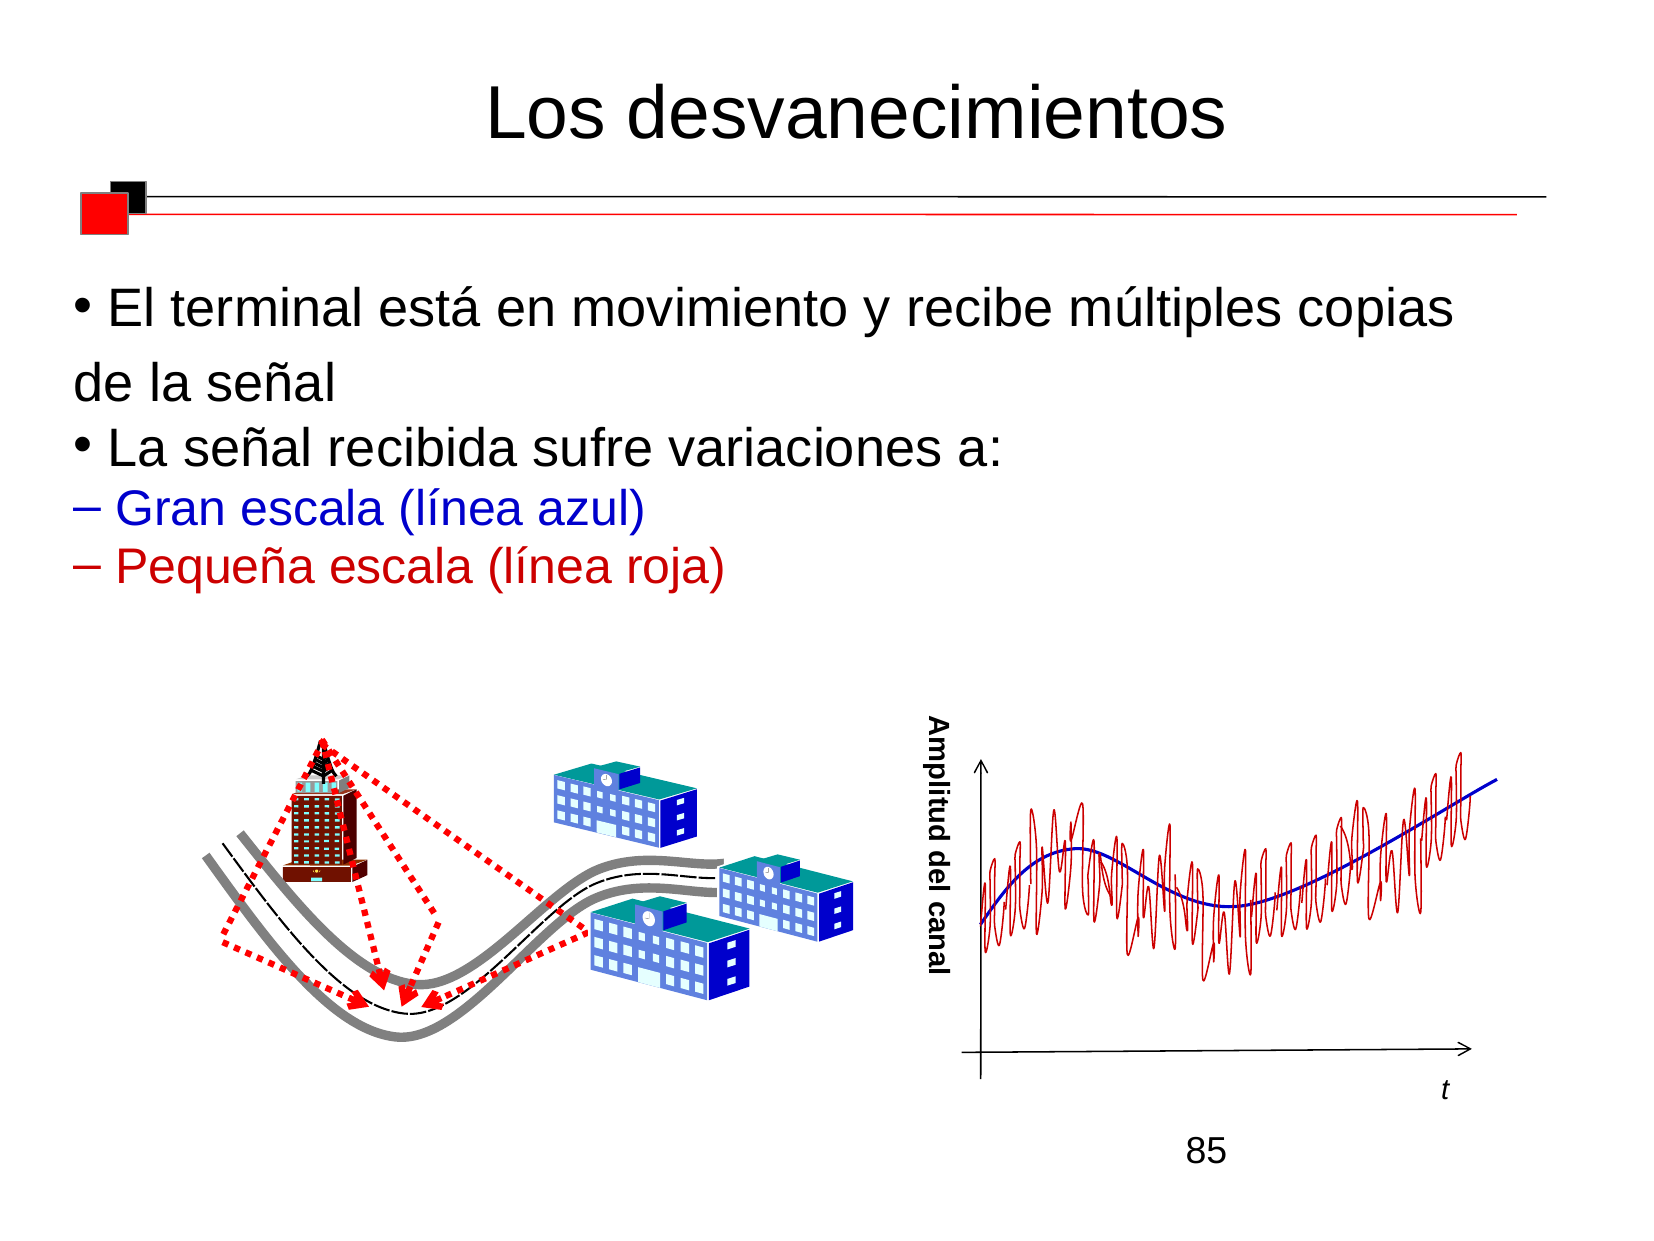

Los desvanecimientos

 El terminal está en movimiento y recibe múltiples copias de la señal
 La señal recibida sufre variaciones a:
 Gran escala (línea azul)
 Pequeña escala (línea roja)

Amplitud del canal

t
85